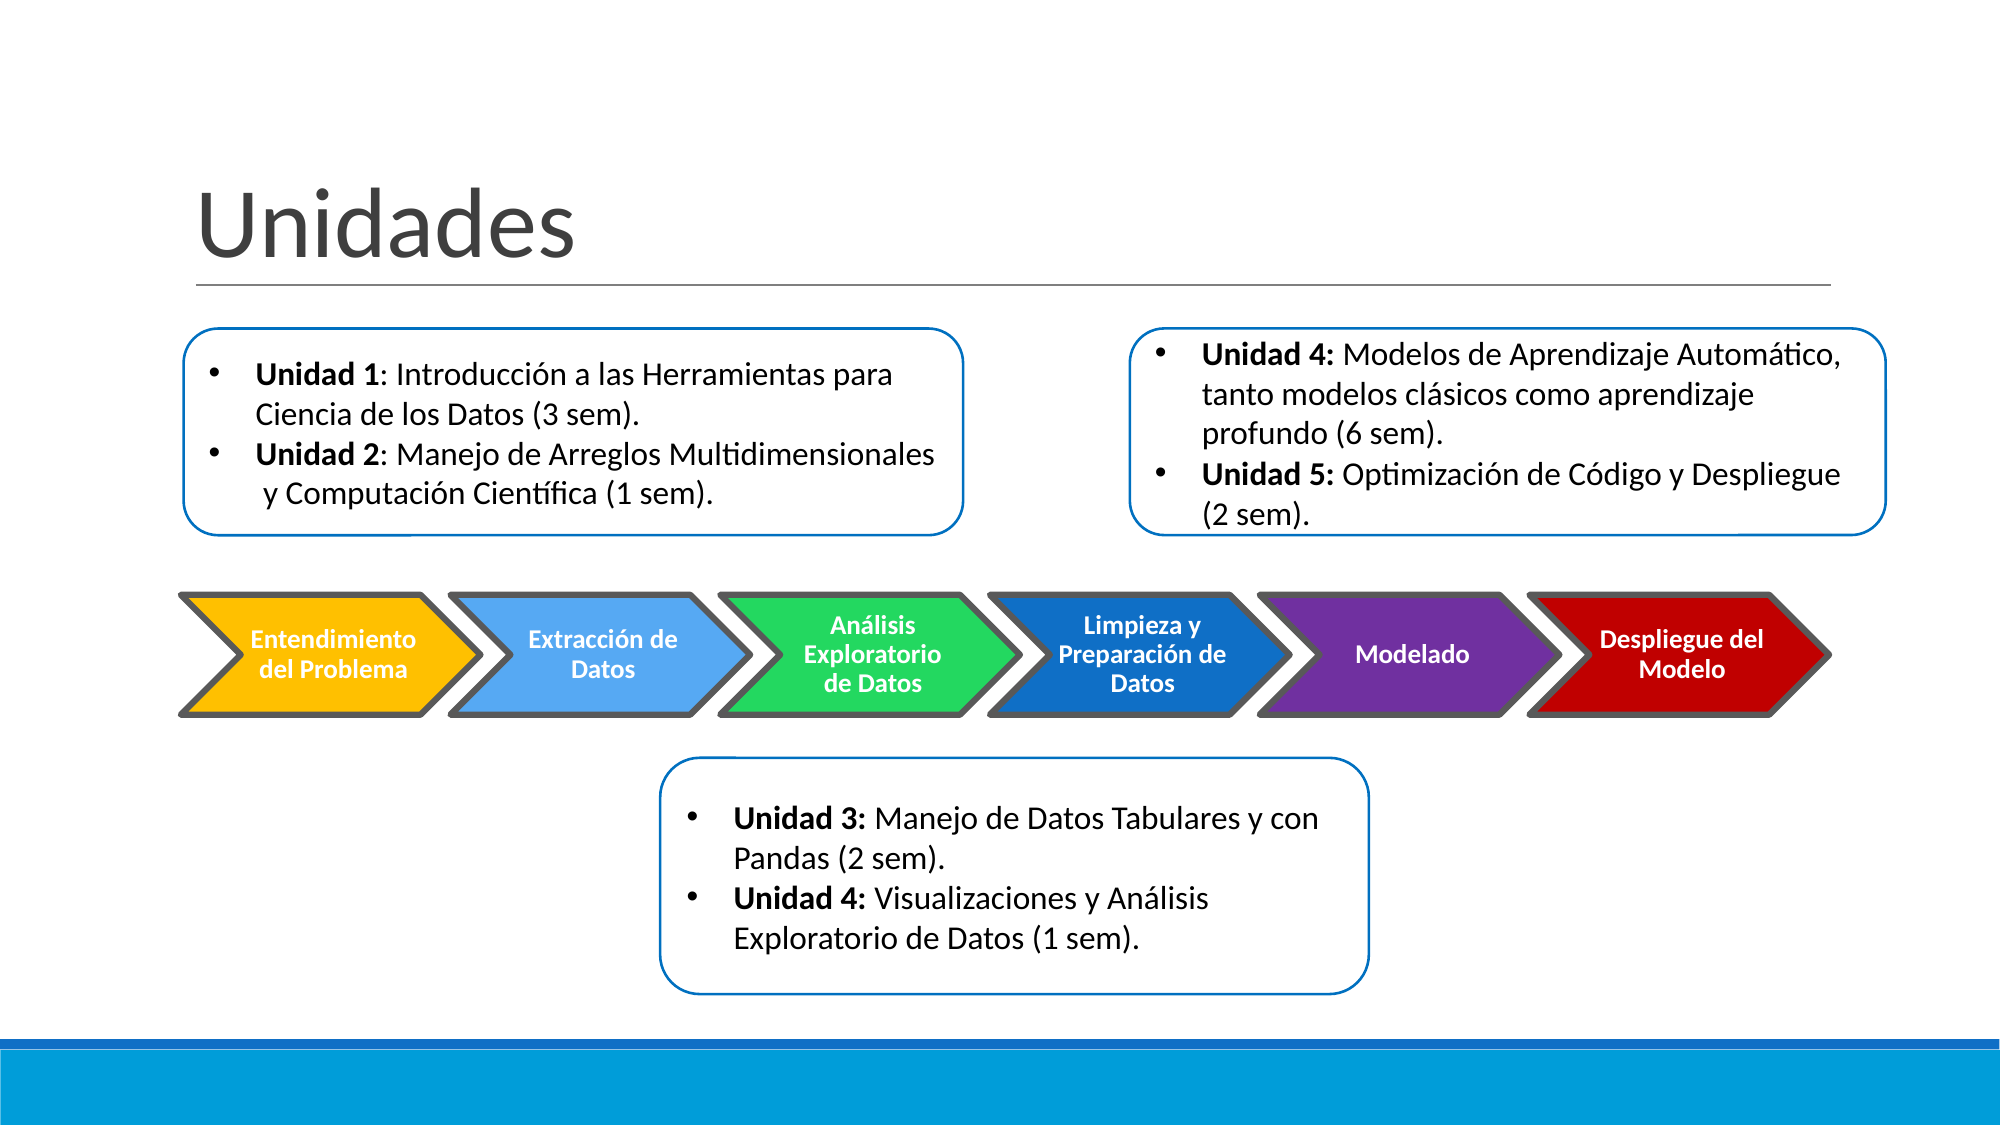

# Unidades
Unidad 4: Modelos de Aprendizaje Automático, tanto modelos clásicos como aprendizaje profundo (6 sem).
Unidad 5: Optimización de Código y Despliegue (2 sem).
Unidad 1: Introducción a las Herramientas para Ciencia de los Datos (3 sem).
Unidad 2: Manejo de Arreglos Multidimensionales  y Computación Científica (1 sem).

Entendimiento del Problema

Extracción de Datos

Análisis Exploratorio de Datos

Limpieza y Preparación de Datos

Modelado

Despliegue del Modelo
Unidad 3: Manejo de Datos Tabulares y con Pandas (2 sem).
Unidad 4: Visualizaciones y Análisis Exploratorio de Datos (1 sem).